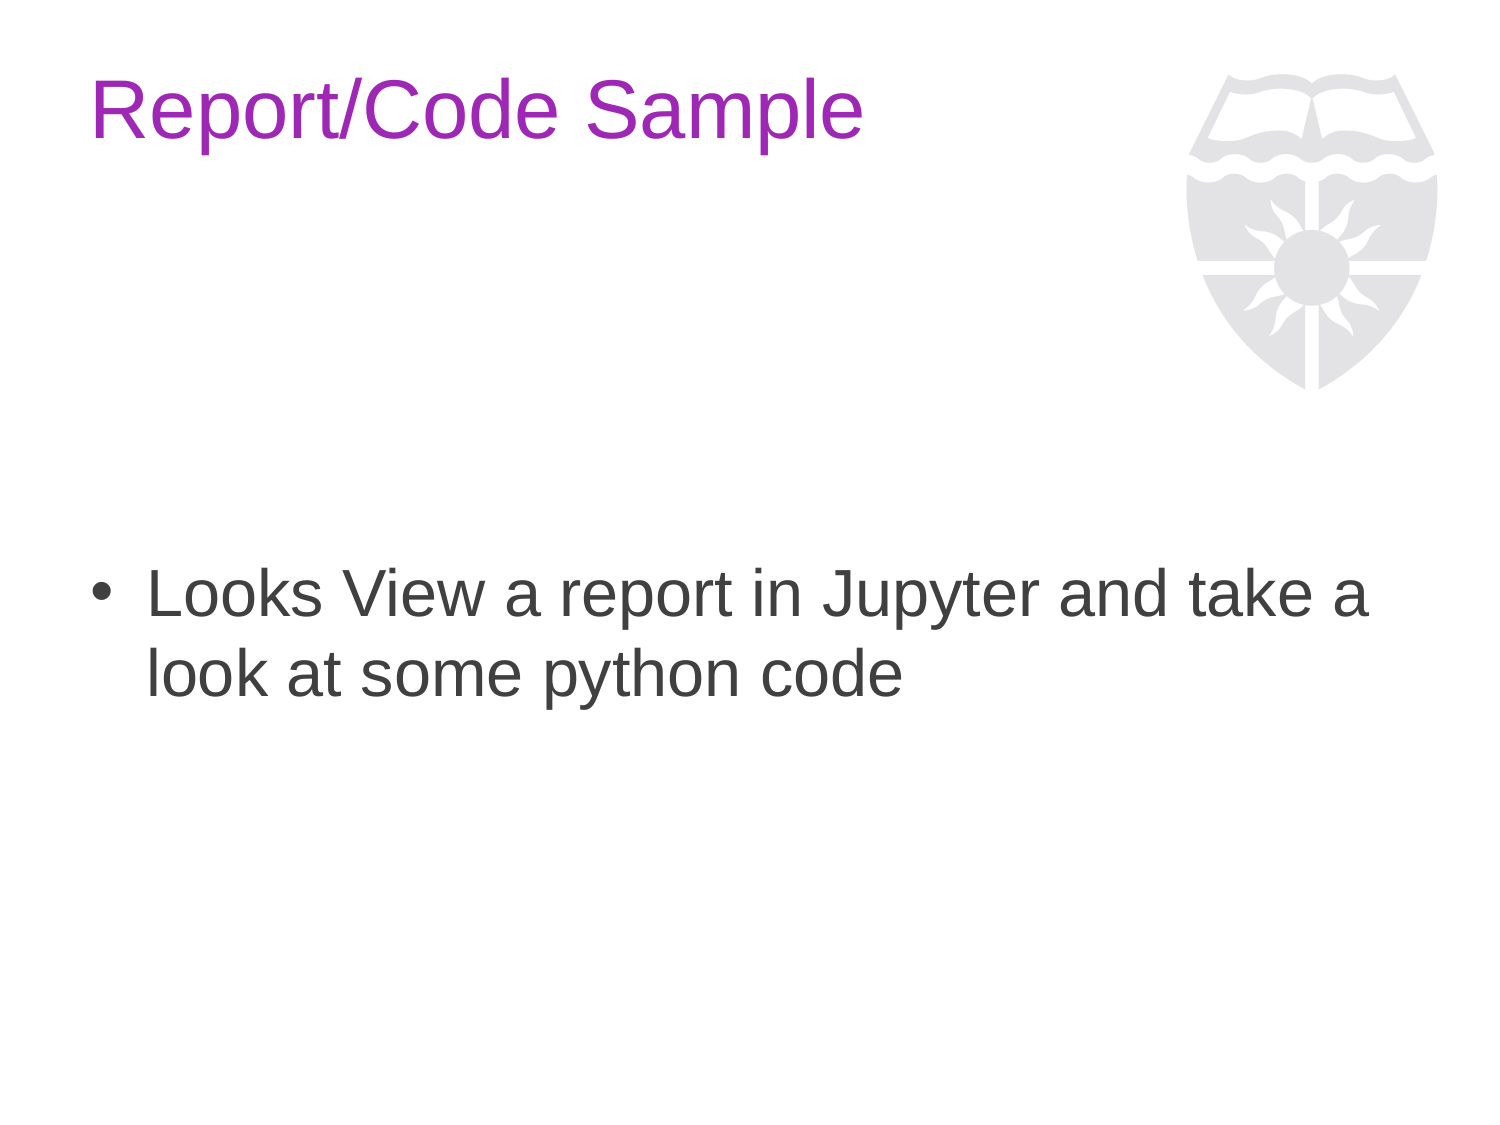

# Report/Code Sample

Looks View a report in Jupyter and take a look at some python code